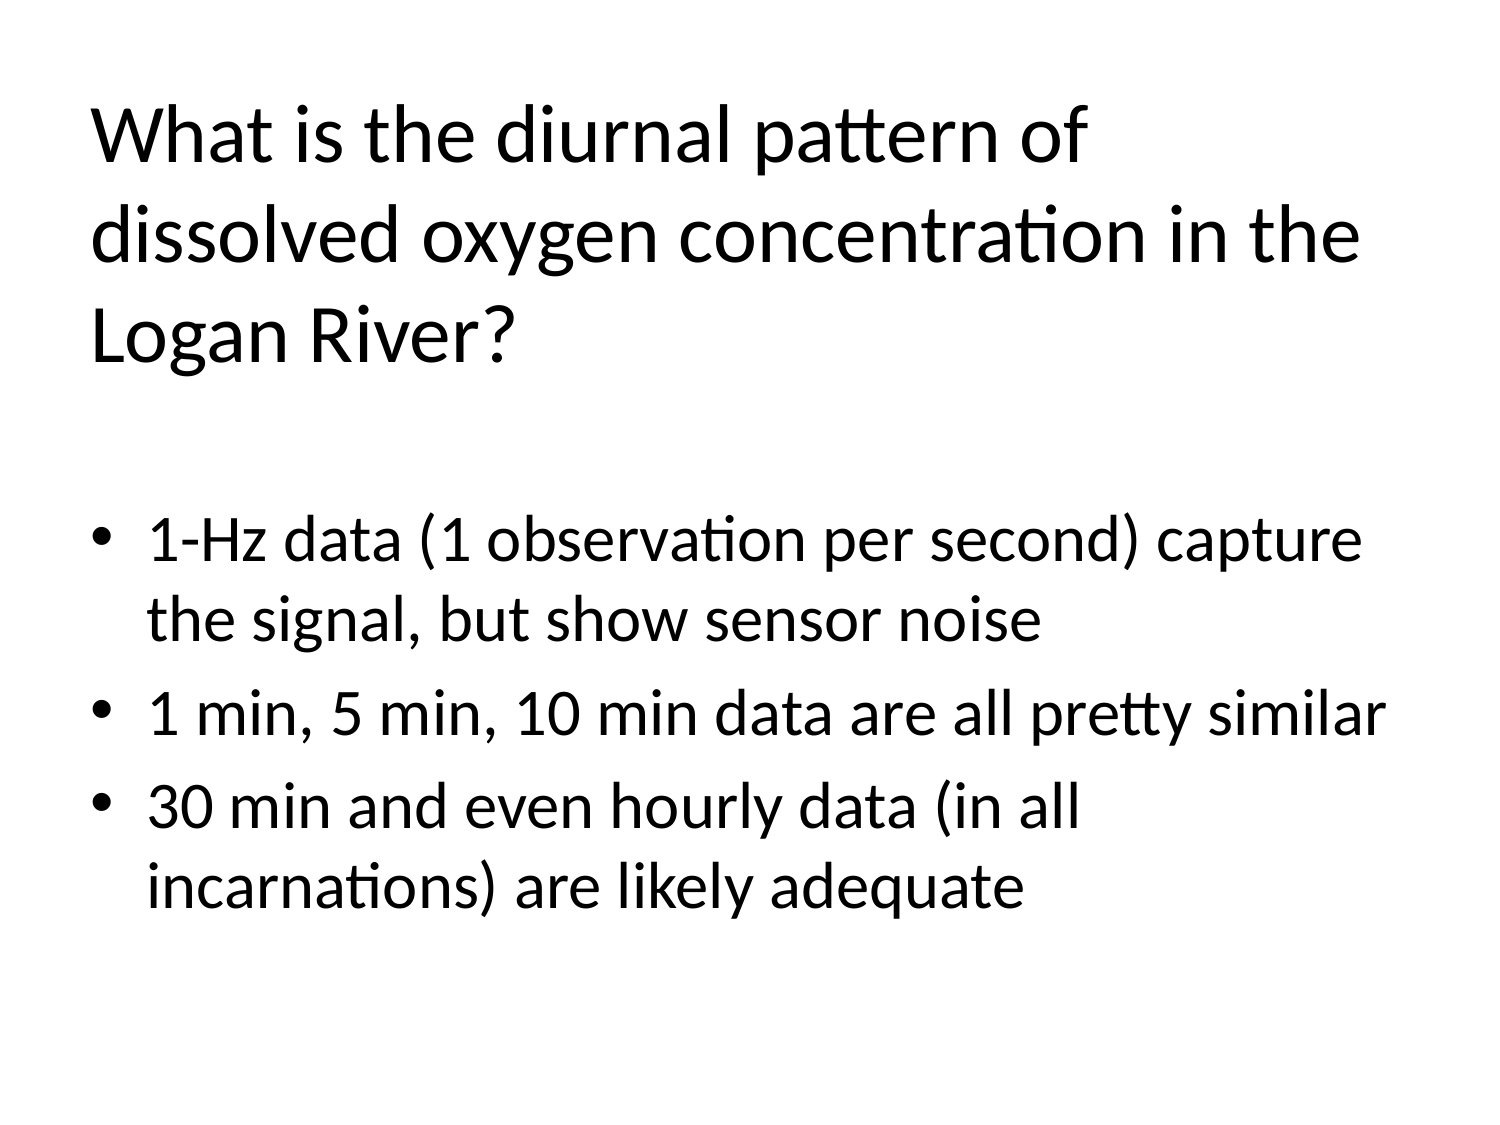

# What is the diurnal pattern of dissolved oxygen concentration in the Logan River?
1-Hz data (1 observation per second) capture the signal, but show sensor noise
1 min, 5 min, 10 min data are all pretty similar
30 min and even hourly data (in all incarnations) are likely adequate